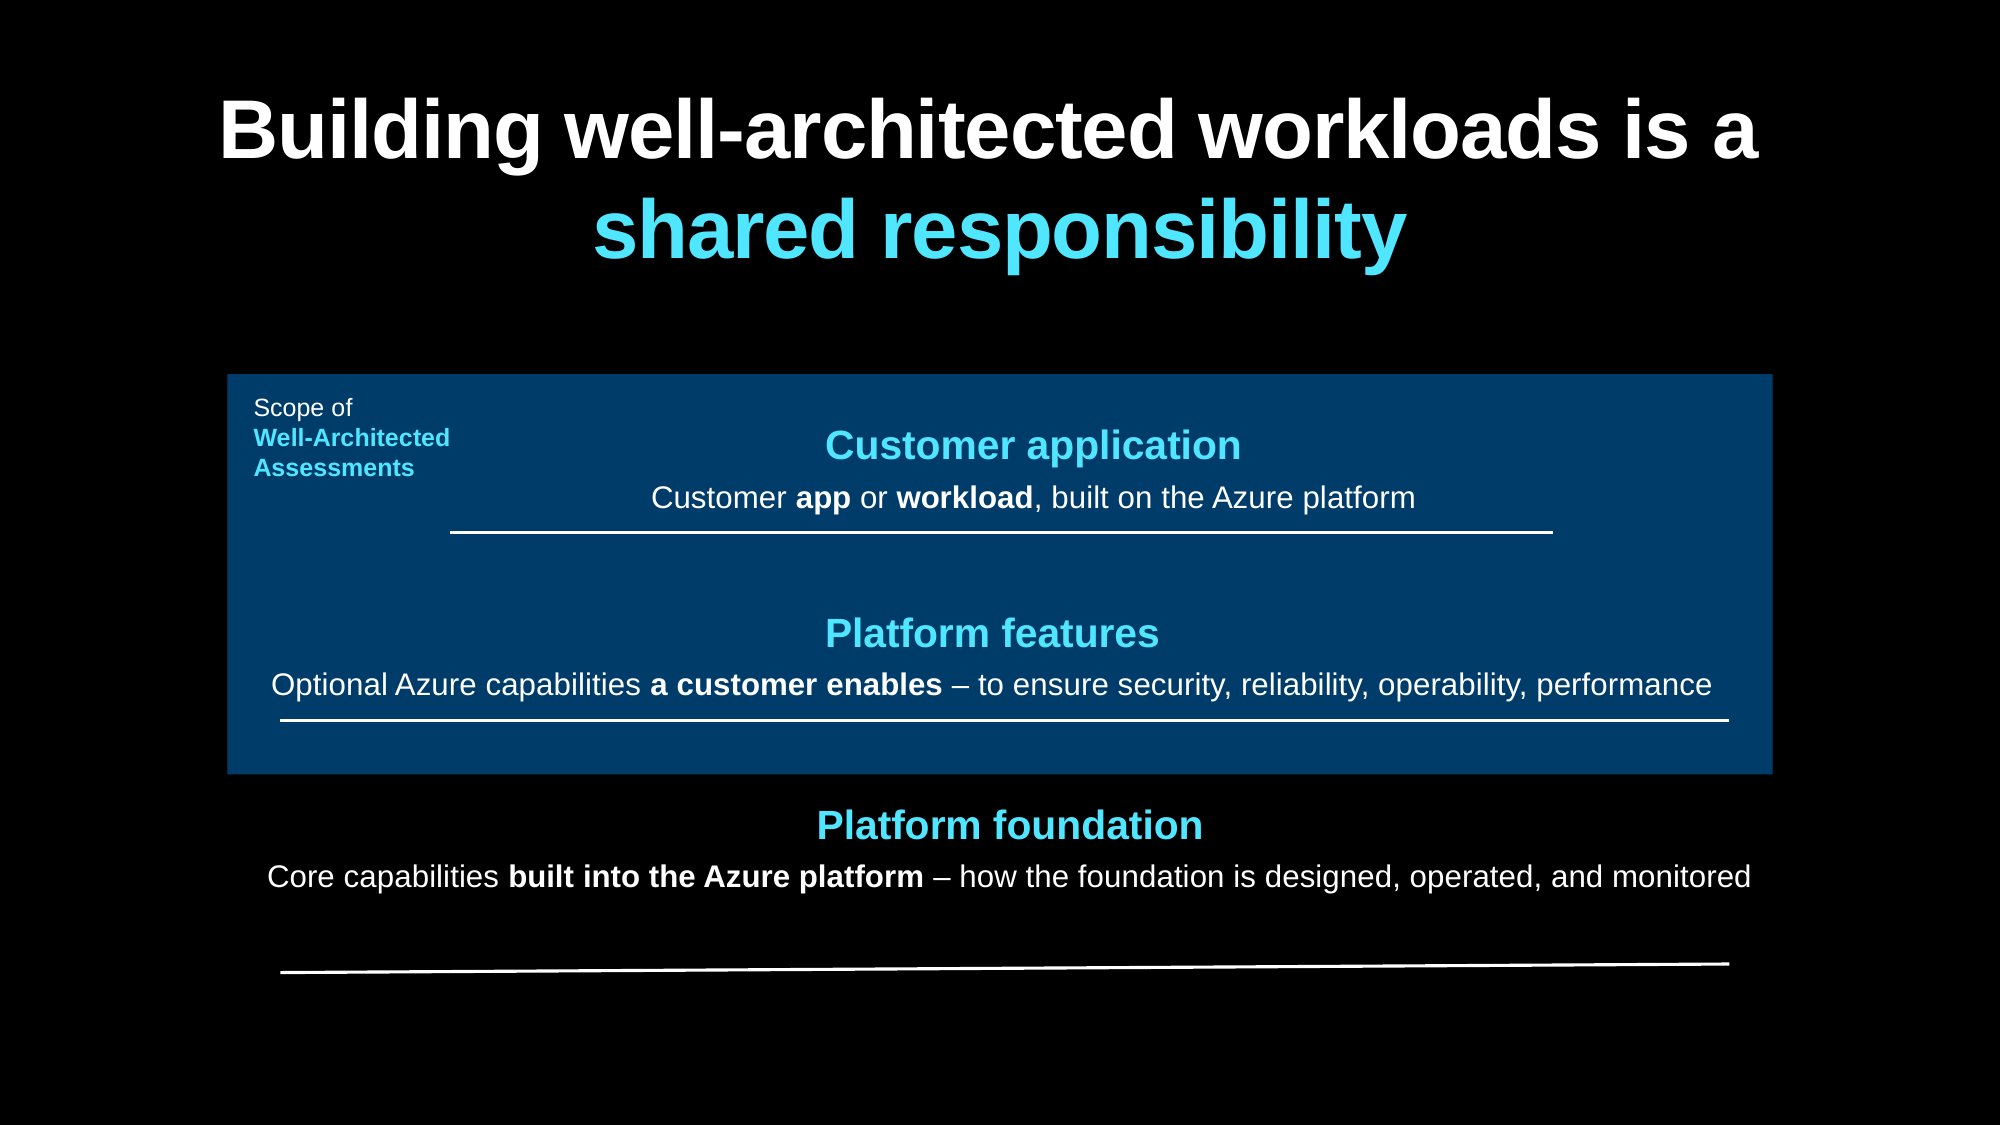

# Building well-architected workloads is a shared responsibility

Scope of
Well-Architected 
Assessments
Customer application
Customer app or workload, built on the Azure platform
Platform features
Optional Azure capabilities a customer enables – to ensure security, reliability, operability, performance
Platform foundation
Core capabilities built into the Azure platform – how the foundation is designed, operated, and monitored